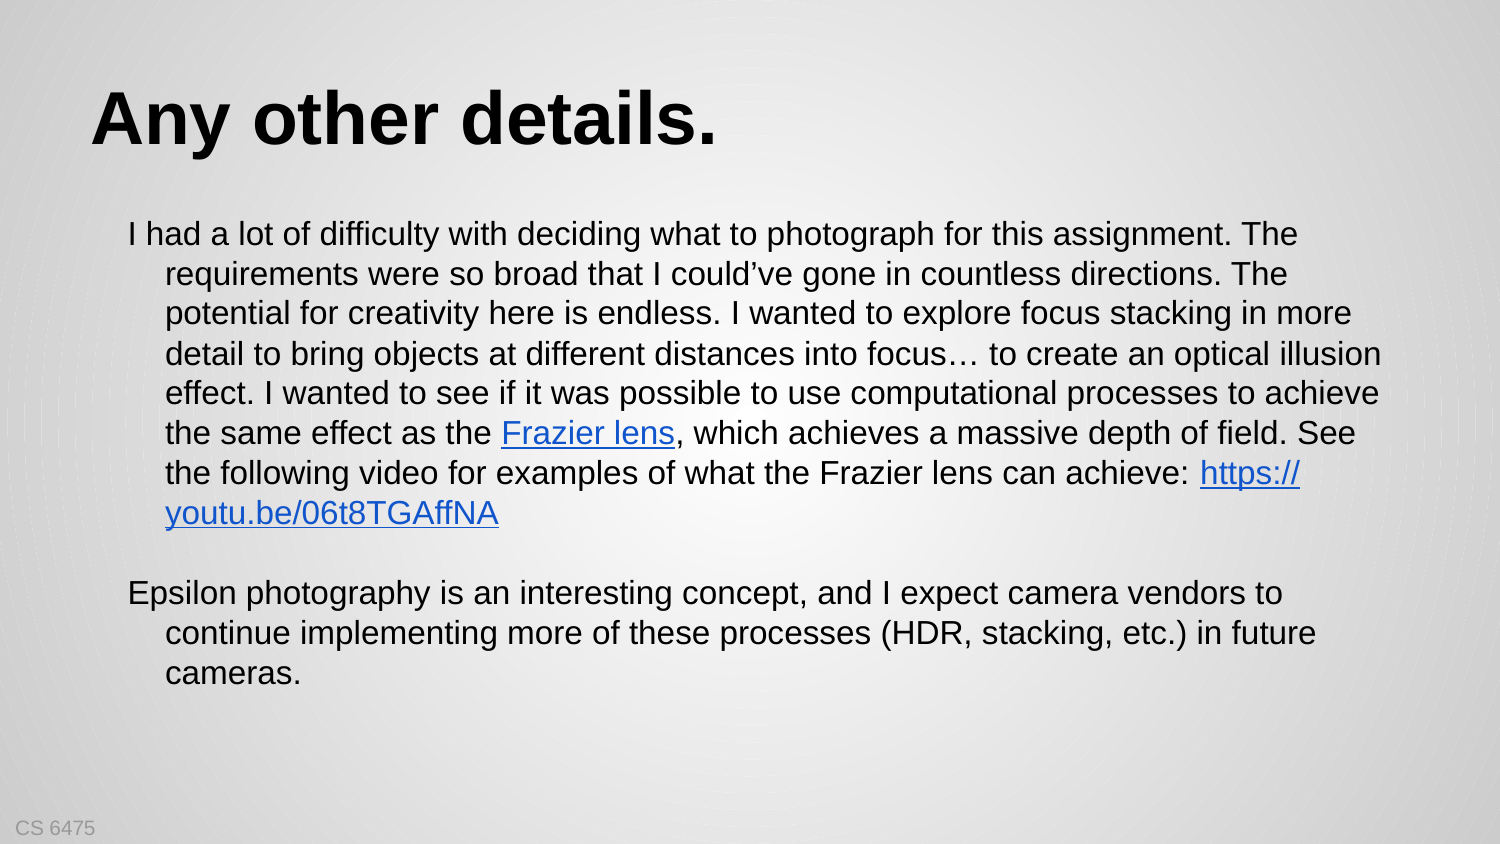

# Any other details.
I had a lot of difficulty with deciding what to photograph for this assignment. The requirements were so broad that I could’ve gone in countless directions. The potential for creativity here is endless. I wanted to explore focus stacking in more detail to bring objects at different distances into focus… to create an optical illusion effect. I wanted to see if it was possible to use computational processes to achieve the same effect as the Frazier lens, which achieves a massive depth of field. See the following video for examples of what the Frazier lens can achieve: https://youtu.be/06t8TGAffNA

Epsilon photography is an interesting concept, and I expect camera vendors to continue implementing more of these processes (HDR, stacking, etc.) in future cameras.
CS 6475